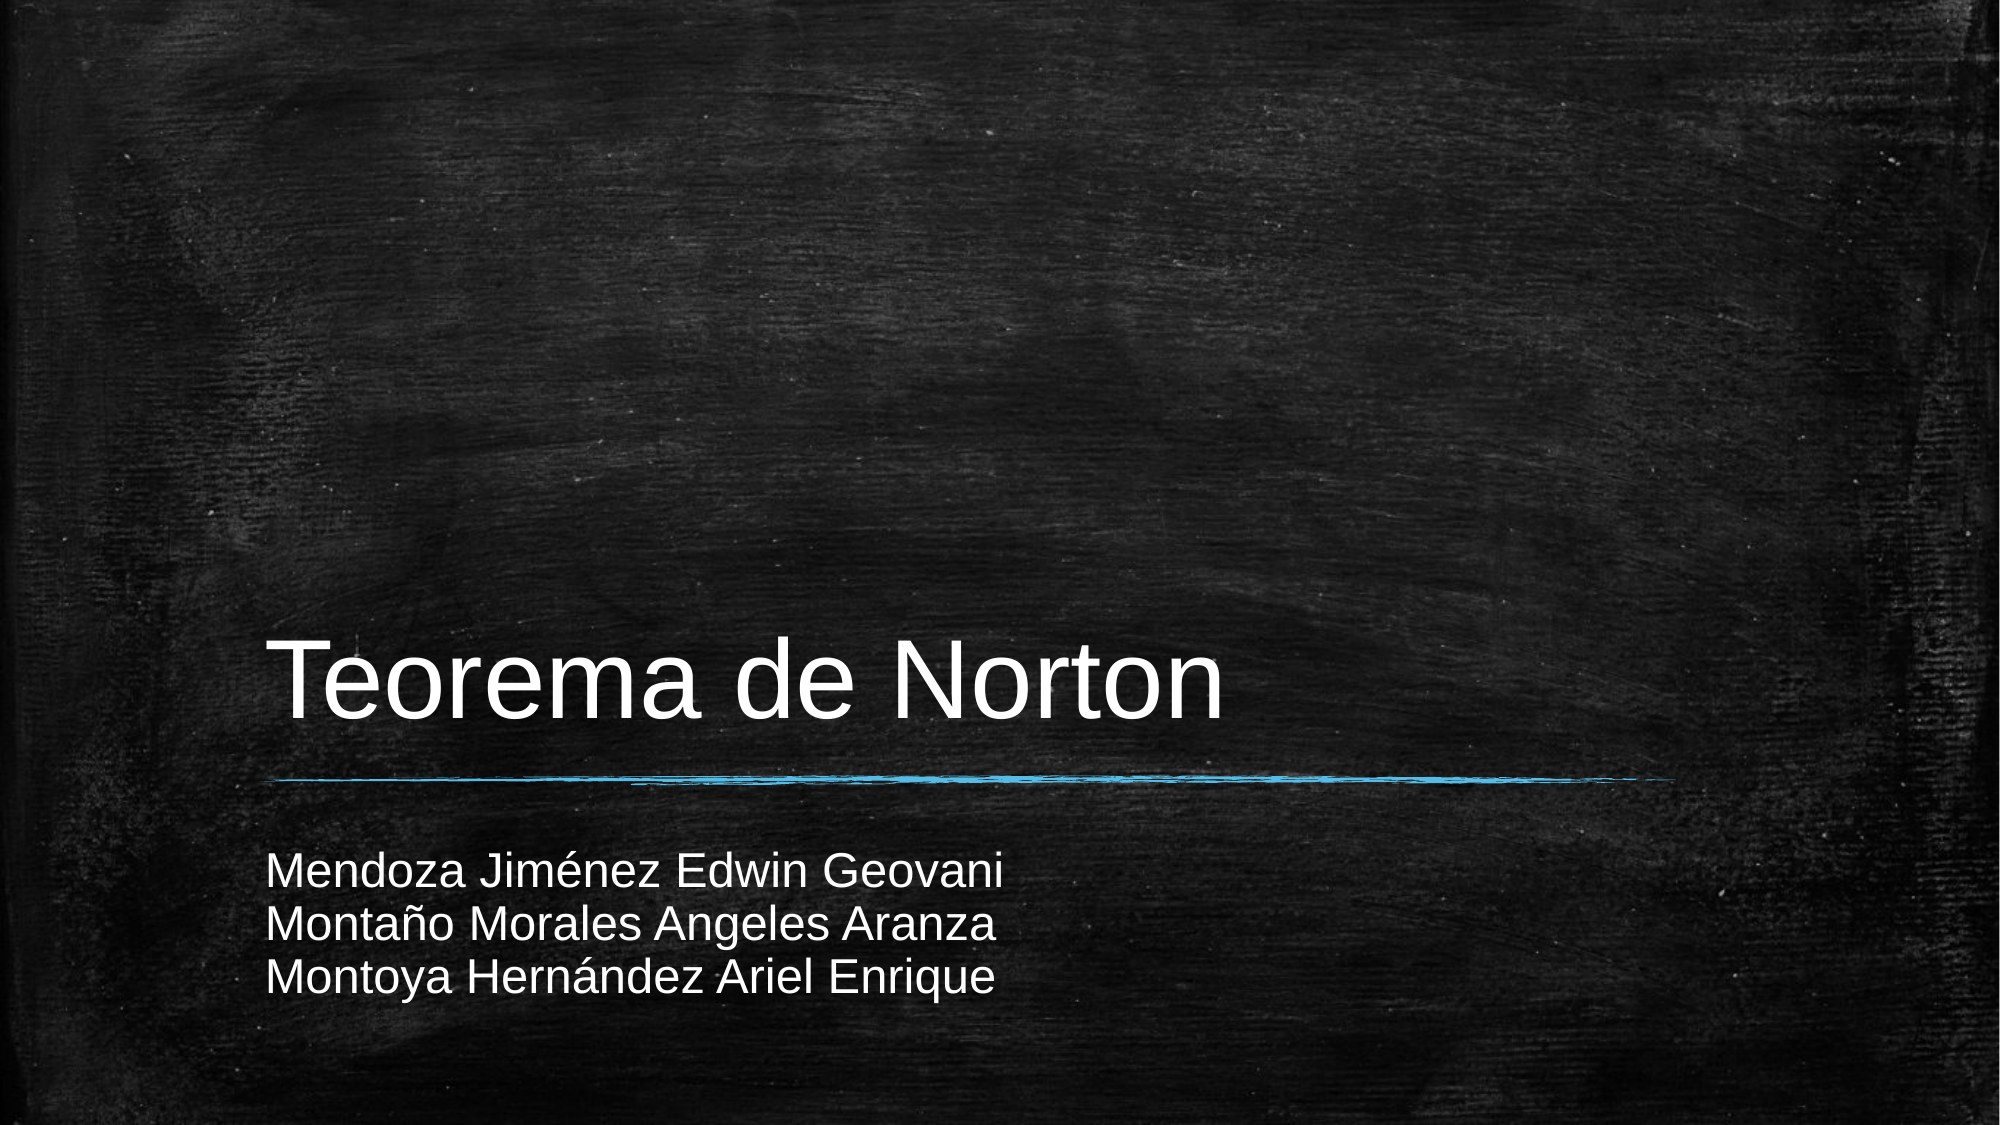

# Teorema de Norton
Mendoza Jiménez Edwin Geovani
Montaño Morales Angeles Aranza
Montoya Hernández Ariel Enrique